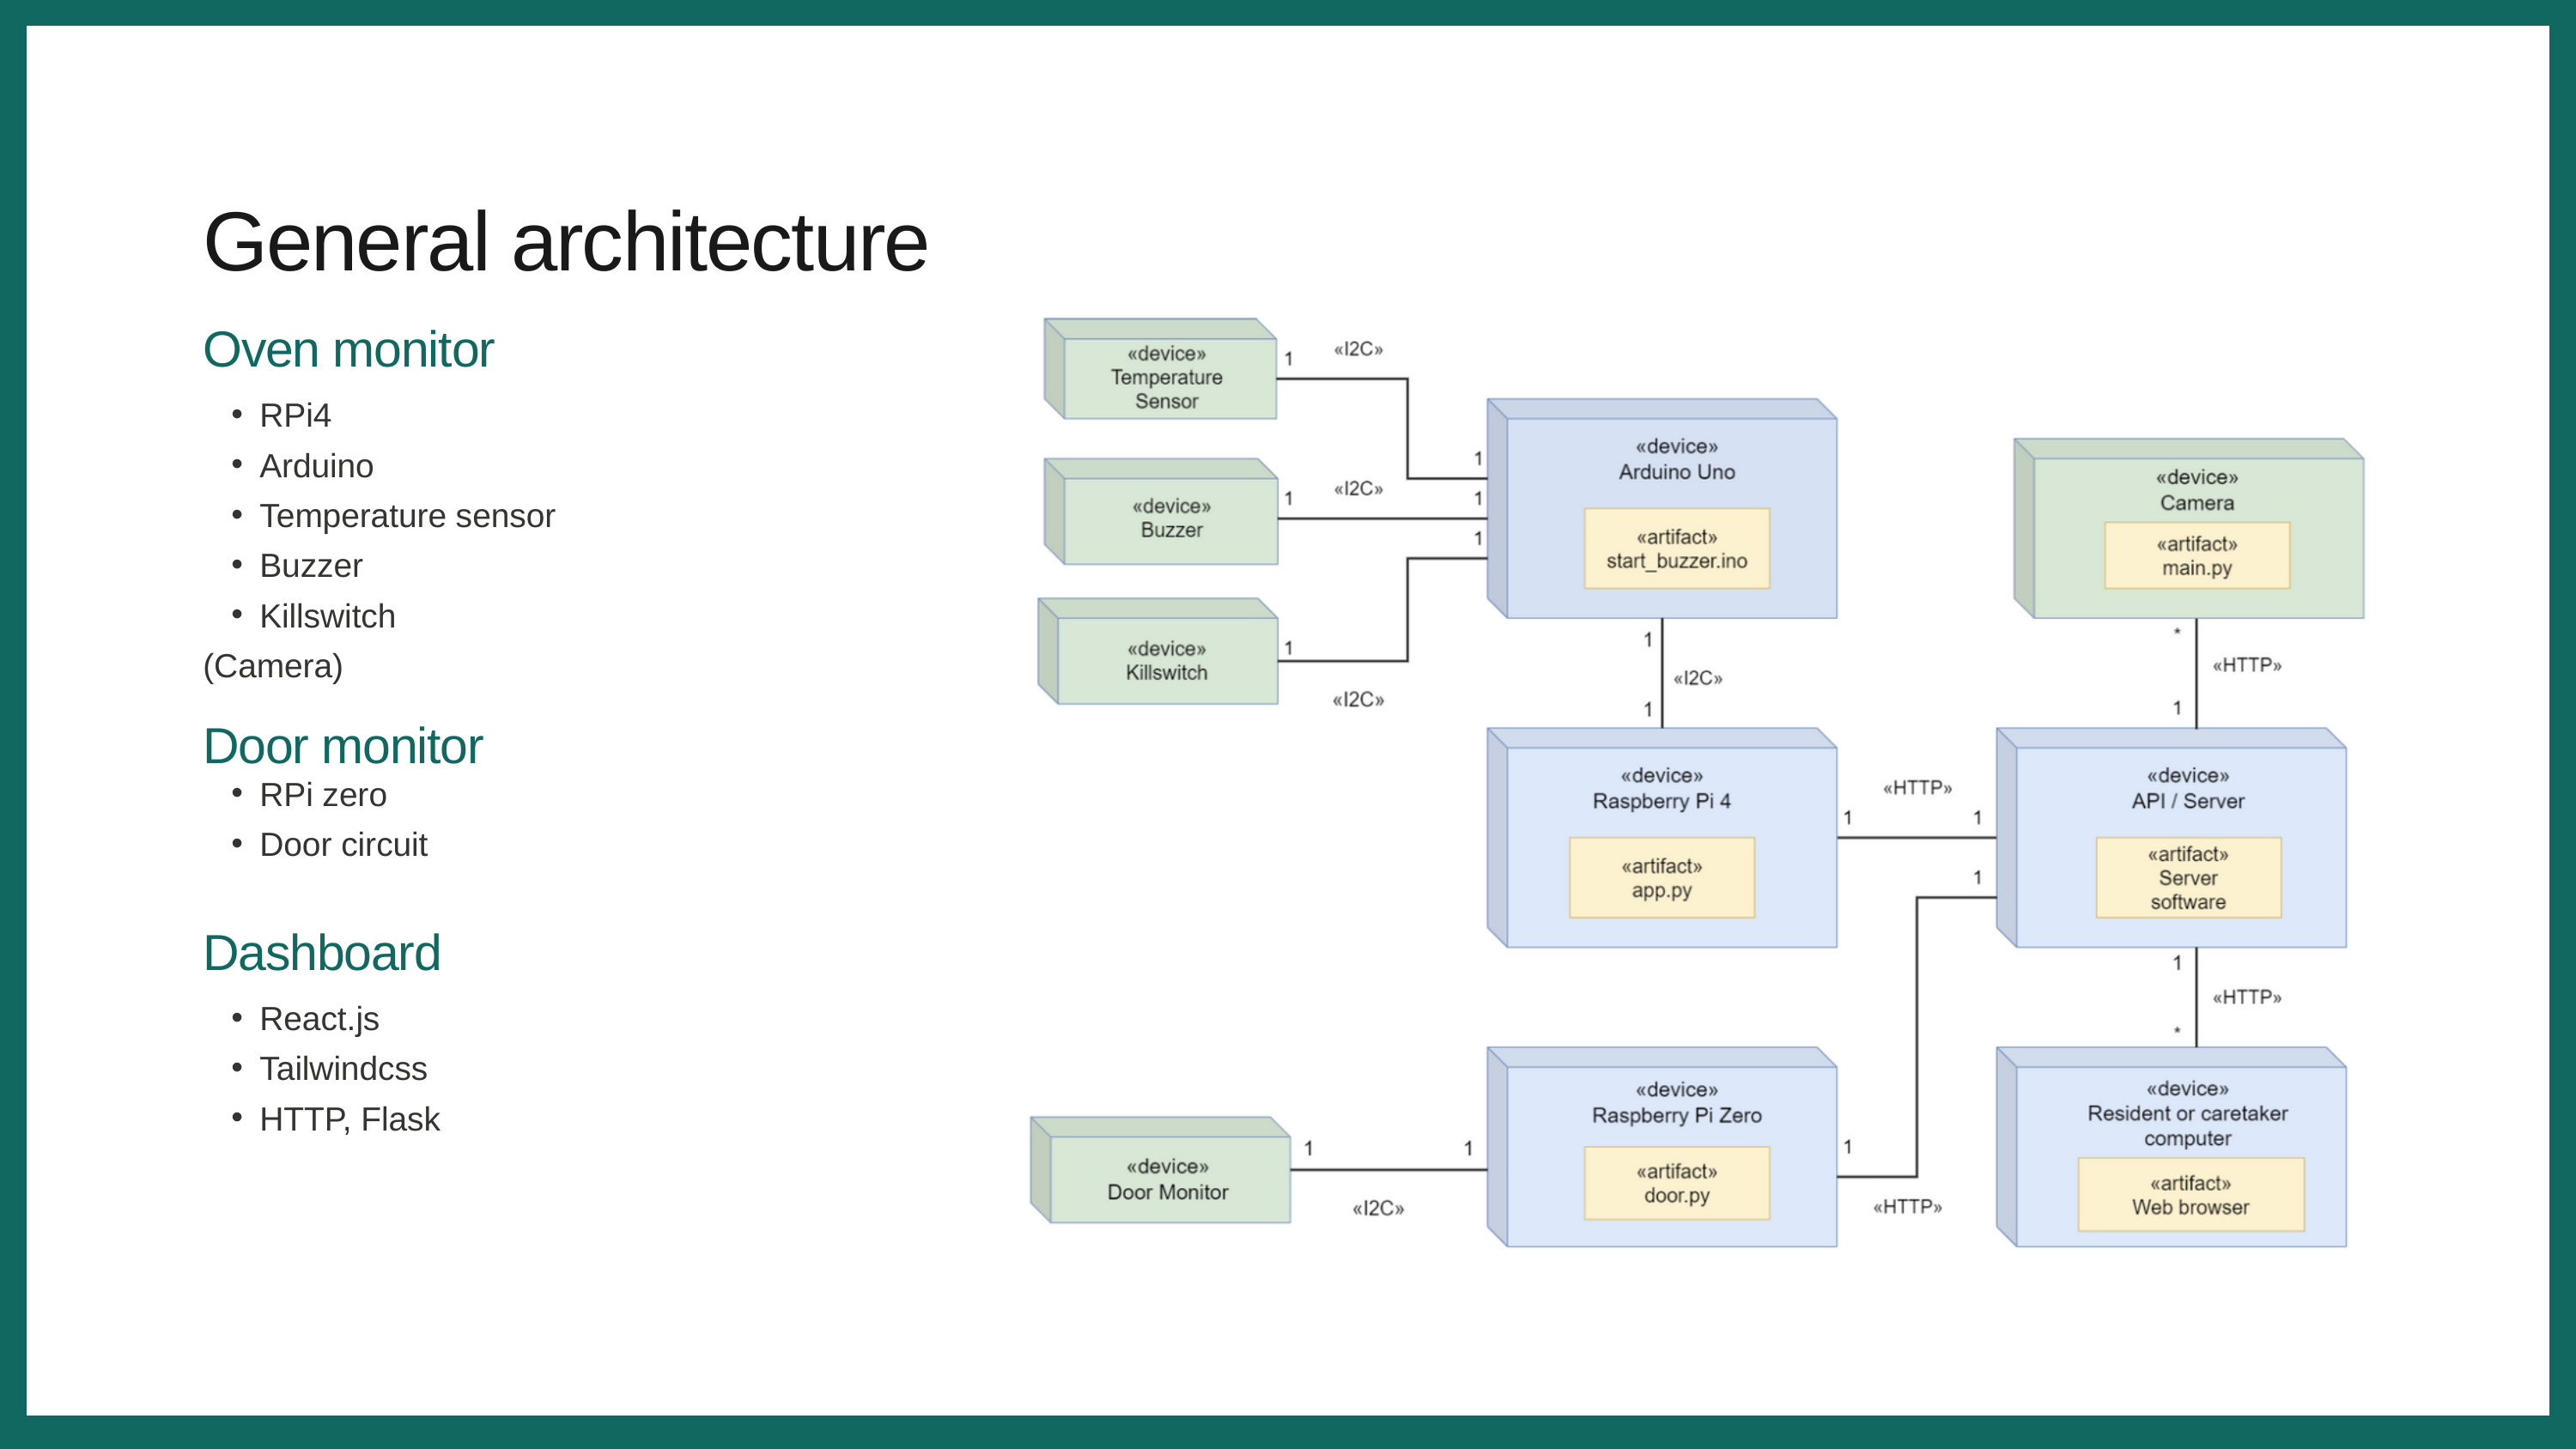

General architecture

Oven monitor
RPi4
Arduino
Temperature sensor
Buzzer
Killswitch
(Camera)
Door monitor
RPi zero
Door circuit
Dashboard
React.js
Tailwindcss
HTTP, Flask